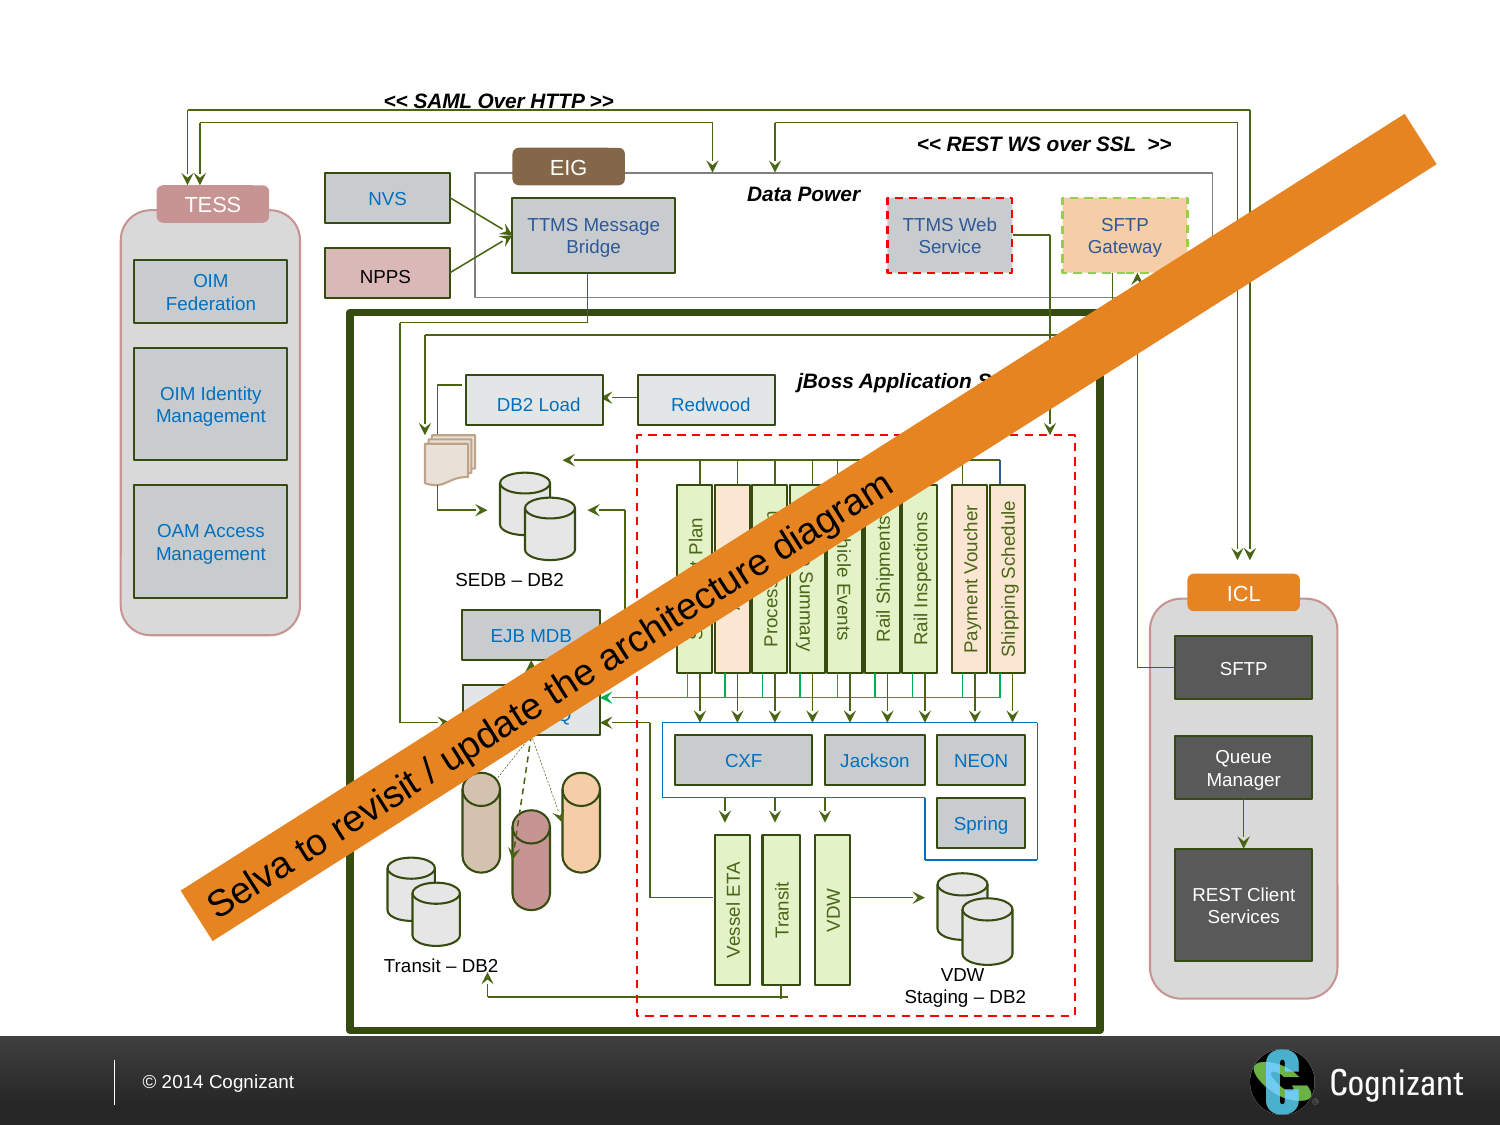

<< SAML Over HTTP >>
<< REST WS over SSL  >>
EIG
NVS

Data Power
TESS
TTMS Message Bridge
TTMS Web Service
SFTP Gateway

NPPS
OIM Federation

OIM Identity Management
jBoss Application Server
DB2 Load
Redwood

OAM Access Management
Selva to revisit / update the architecture diagram

SEDB – DB2
Shipment Plan
Processing Plan
Rail Shipments
Rail Inspections
Accrual
Vehicle Summary
Vehicle Events
Payment Voucher
Shipping Schedule
ICL

EJB MDB
SFTP

HornetQ
CXF
Jackson
NEON
Queue Manager

Spring

REST Client Services

Transit
Vessel ETA
VDW

Transit – DB2
VDW
Staging – DB2